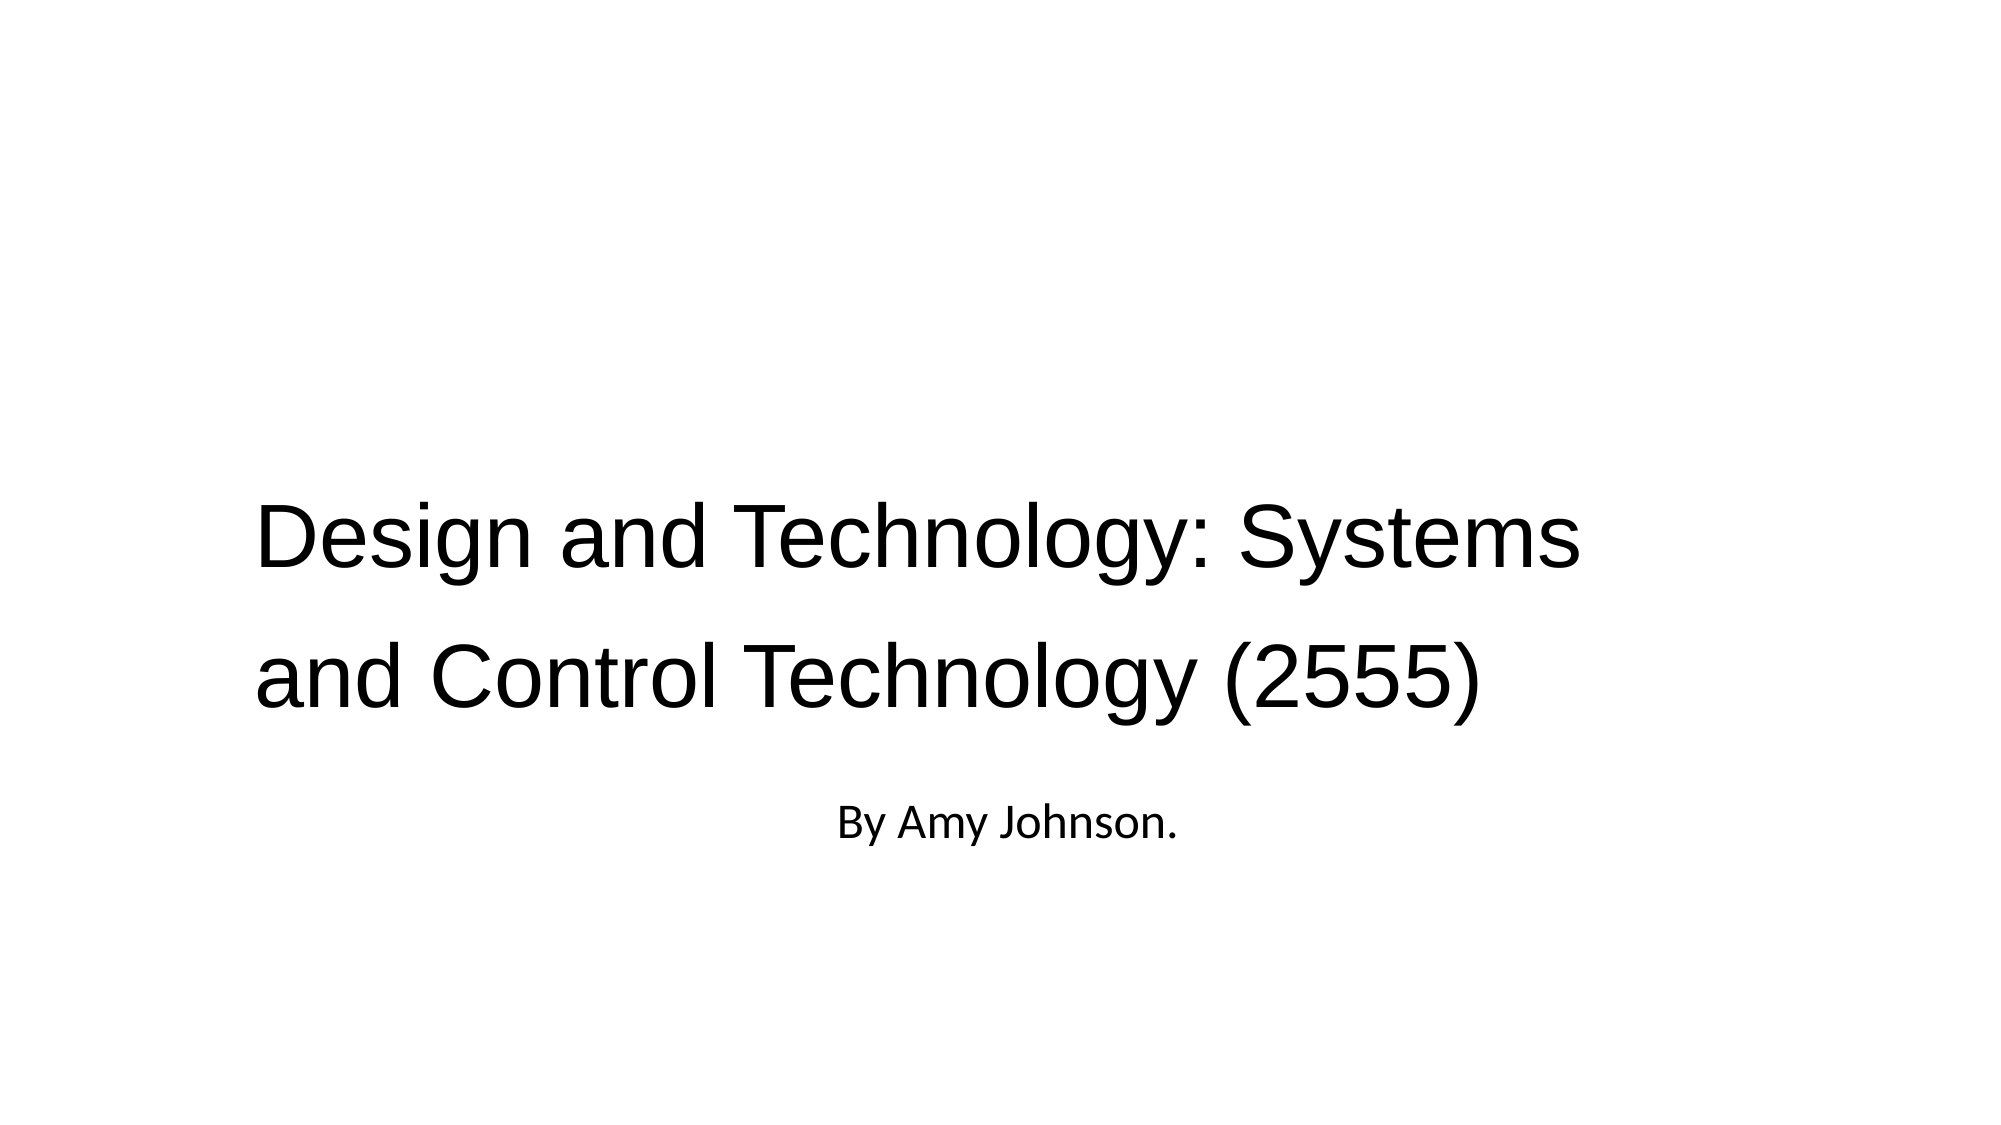

# Design and Technology: Systems and Control Technology (2555)
By Amy Johnson.